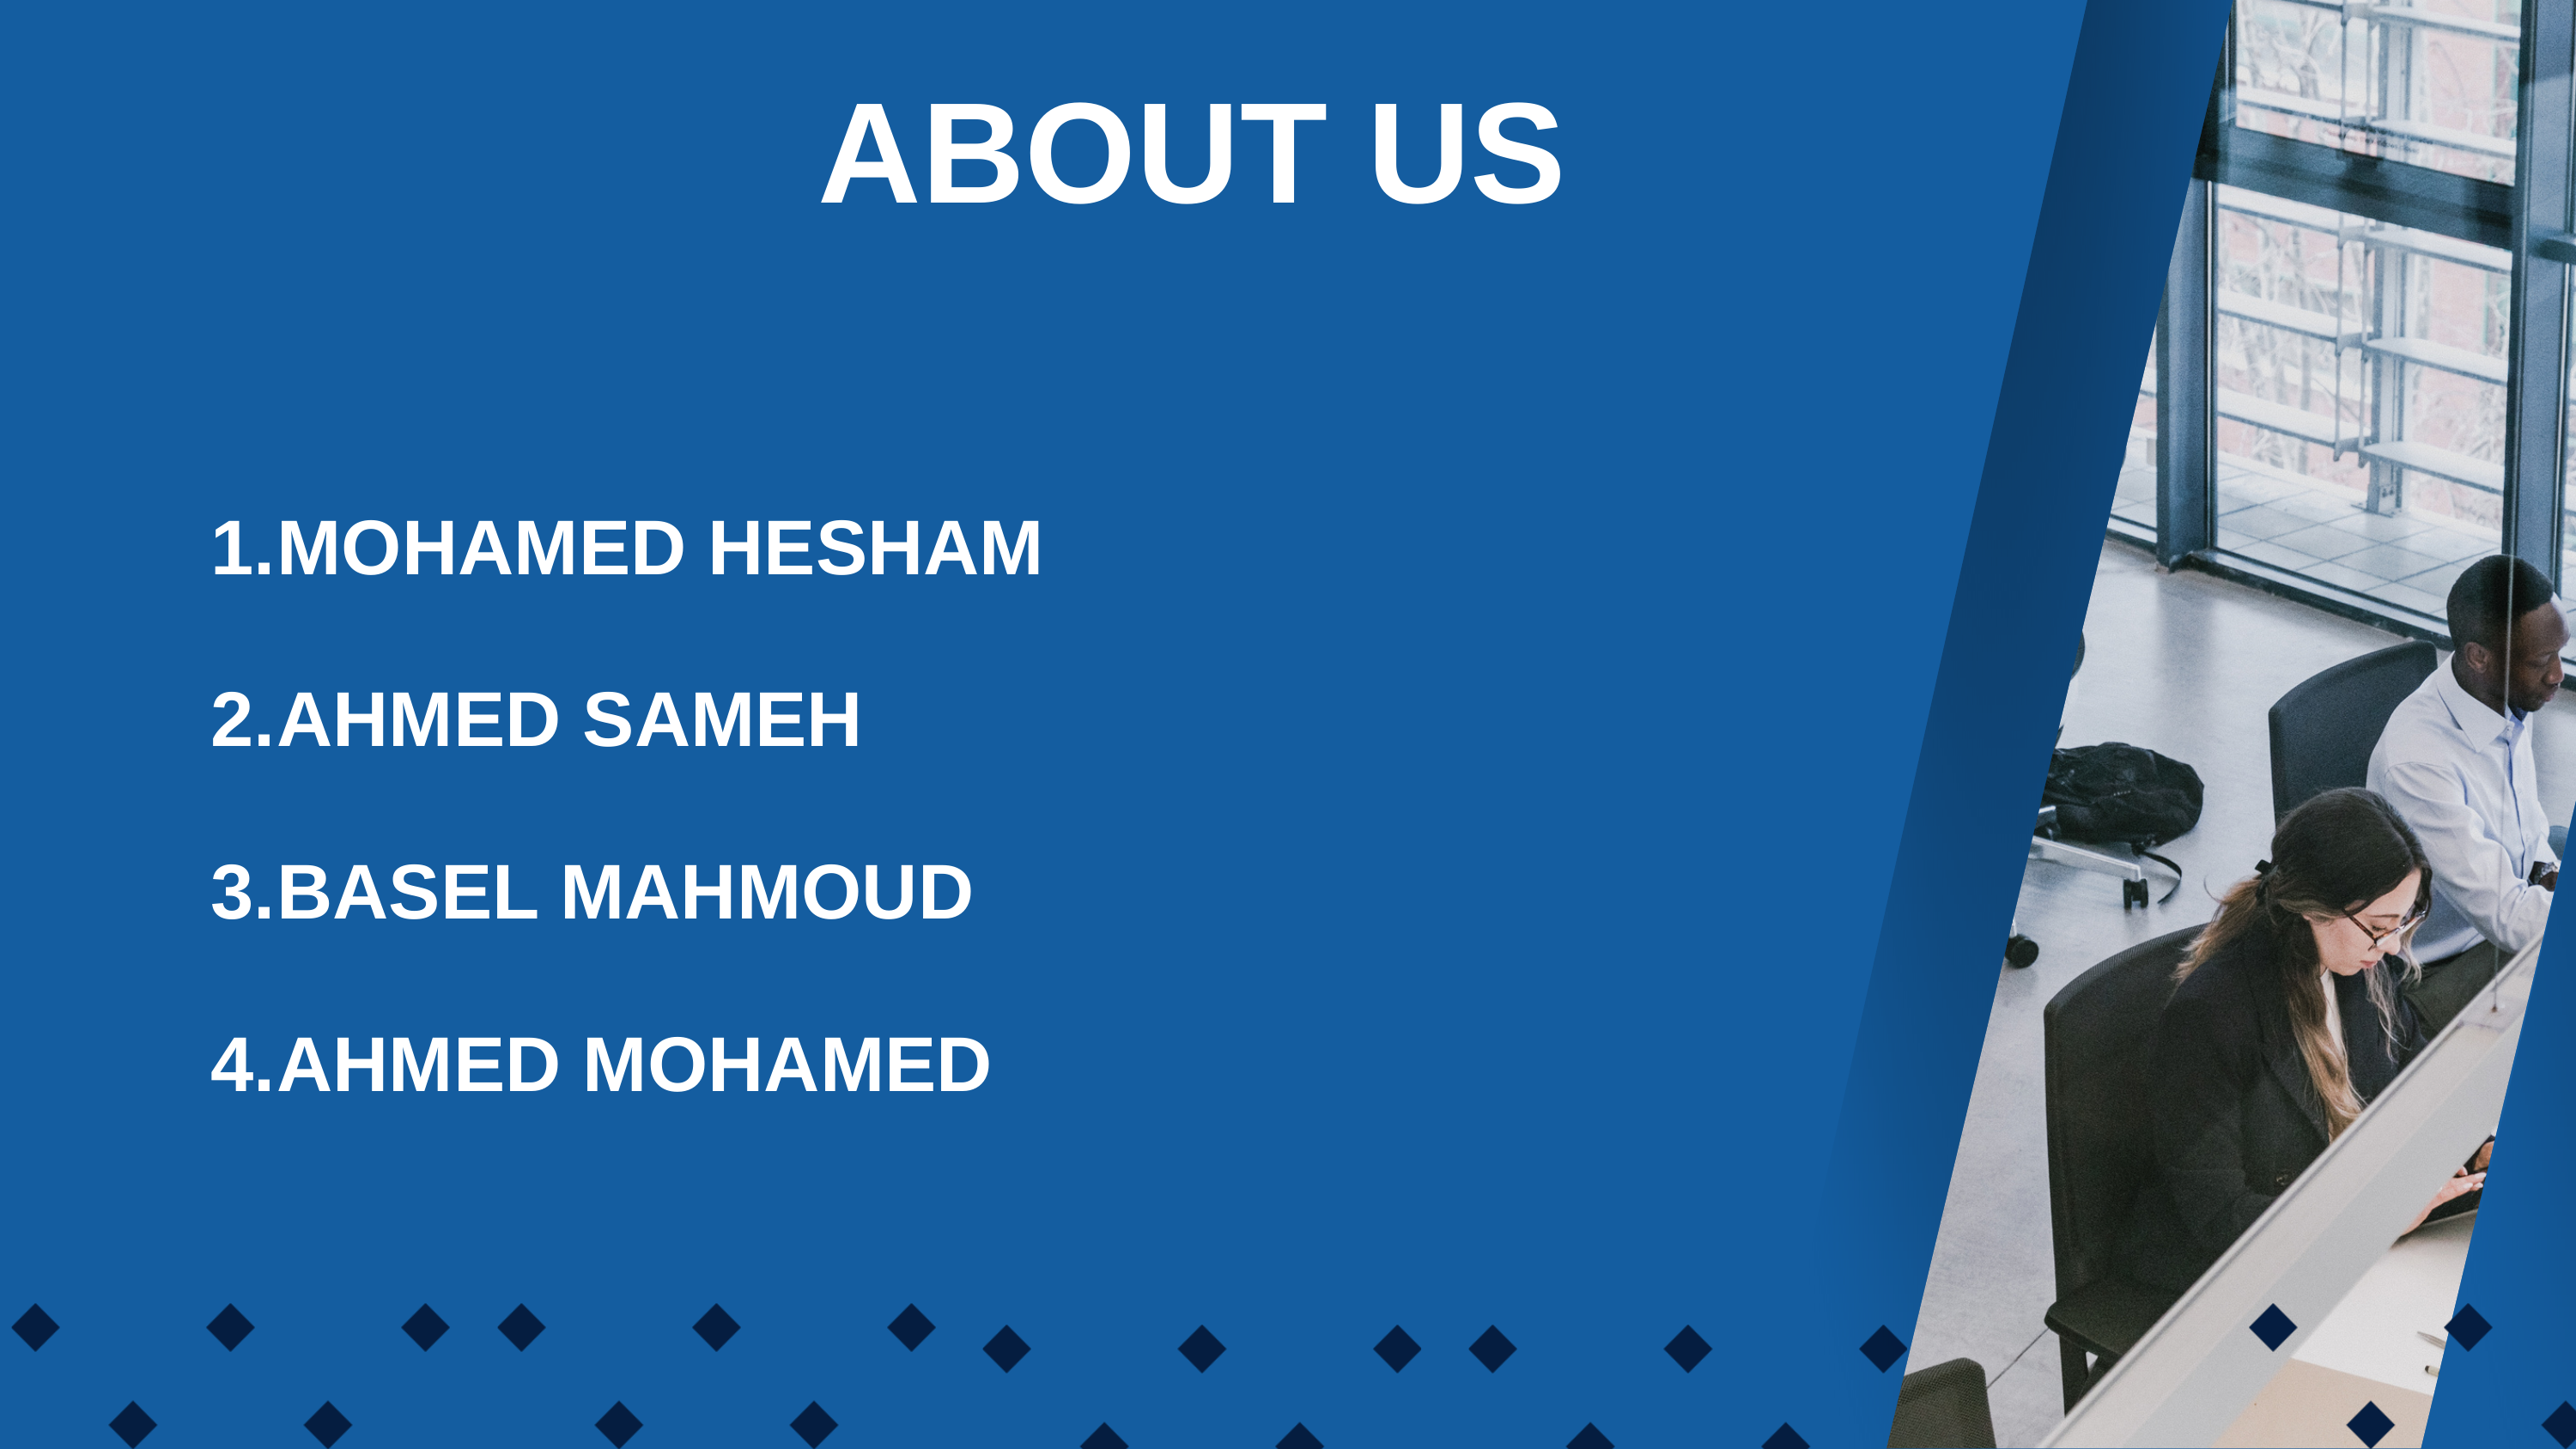

ABOUT US
MOHAMED HESHAM
AHMED SAMEH
BASEL MAHMOUD
AHMED MOHAMED